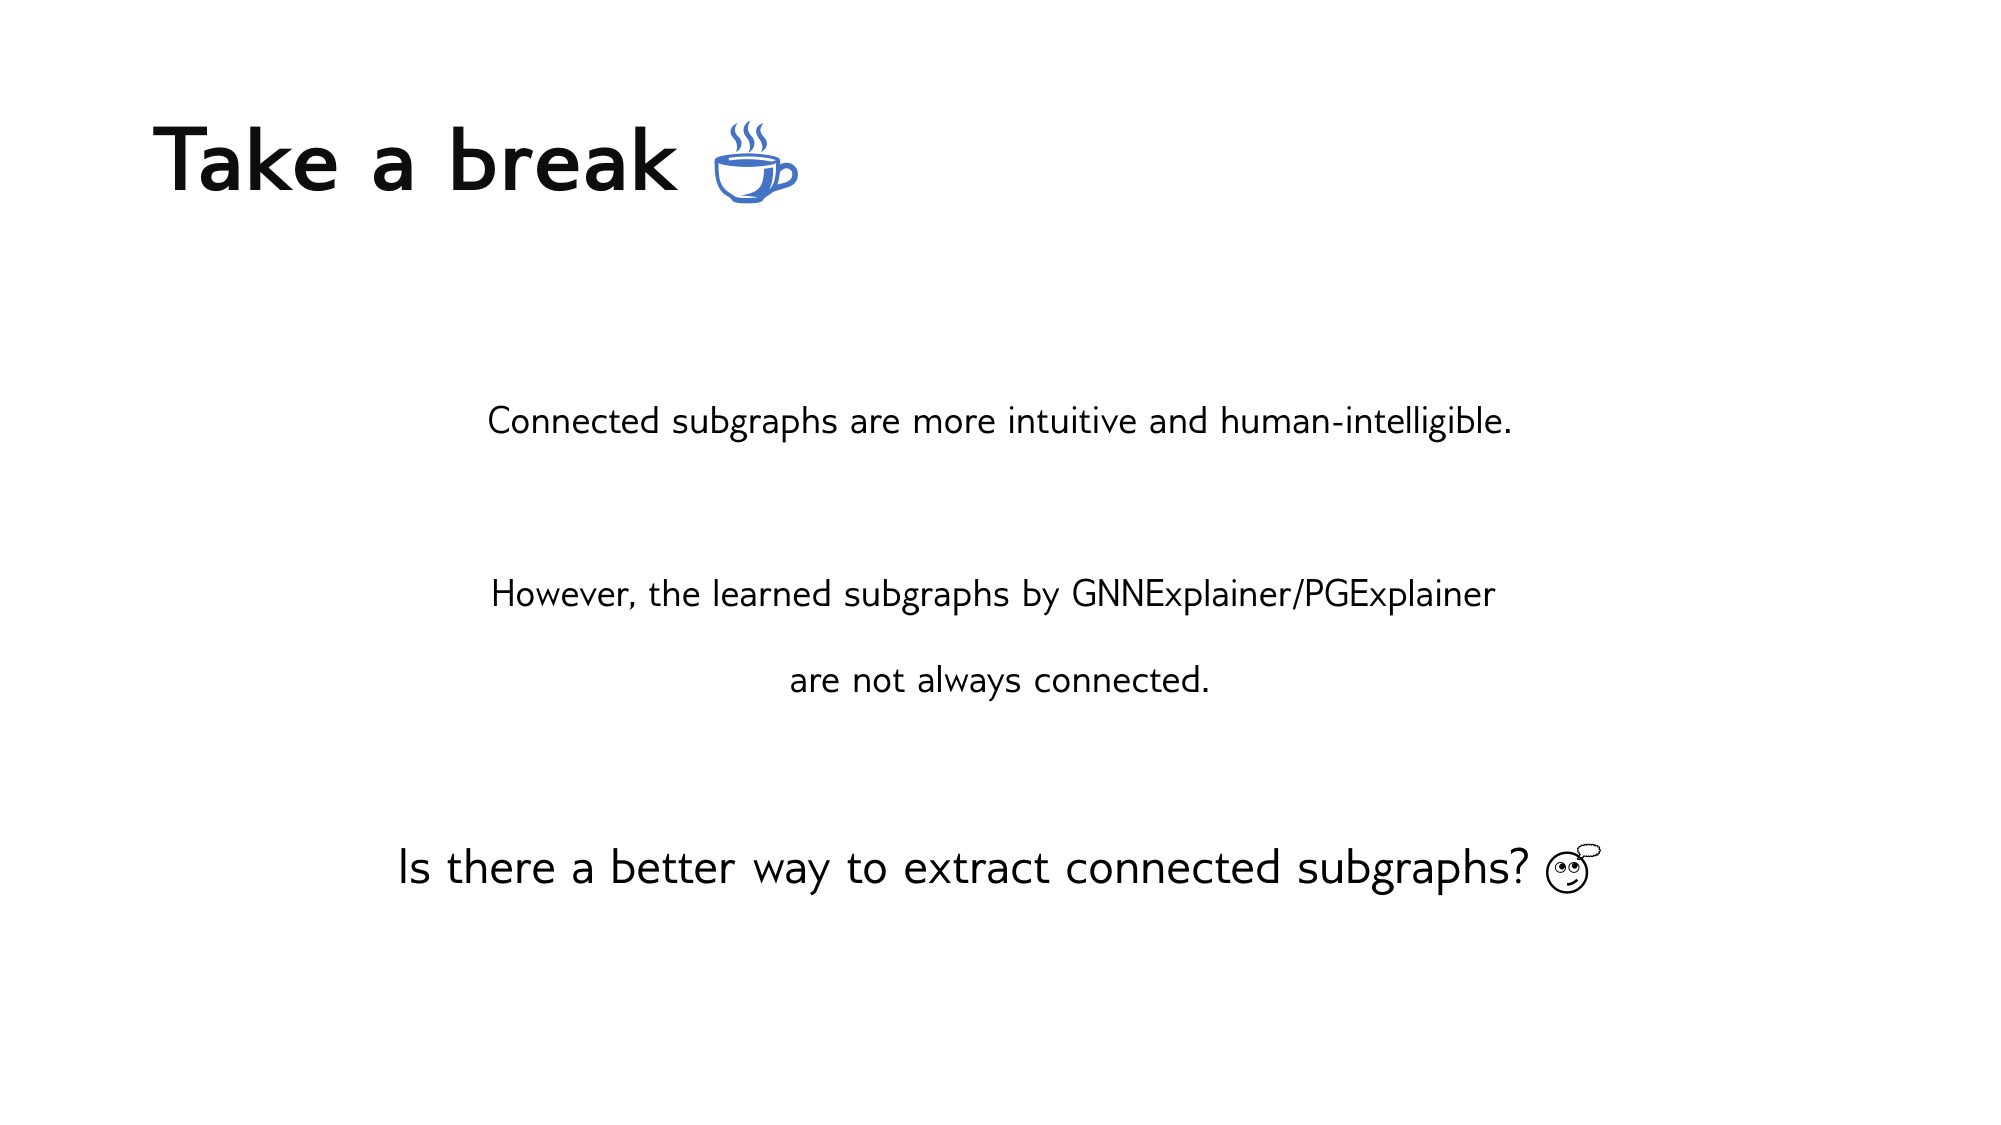

# Take a break ☕️

Connected subgraphs are more intuitive and human-intelligible.

However, the learned subgraphs by GNNExplainer/PGExplainer
are not always connected.

Is there a better way to extract connected subgraphs? 🤔